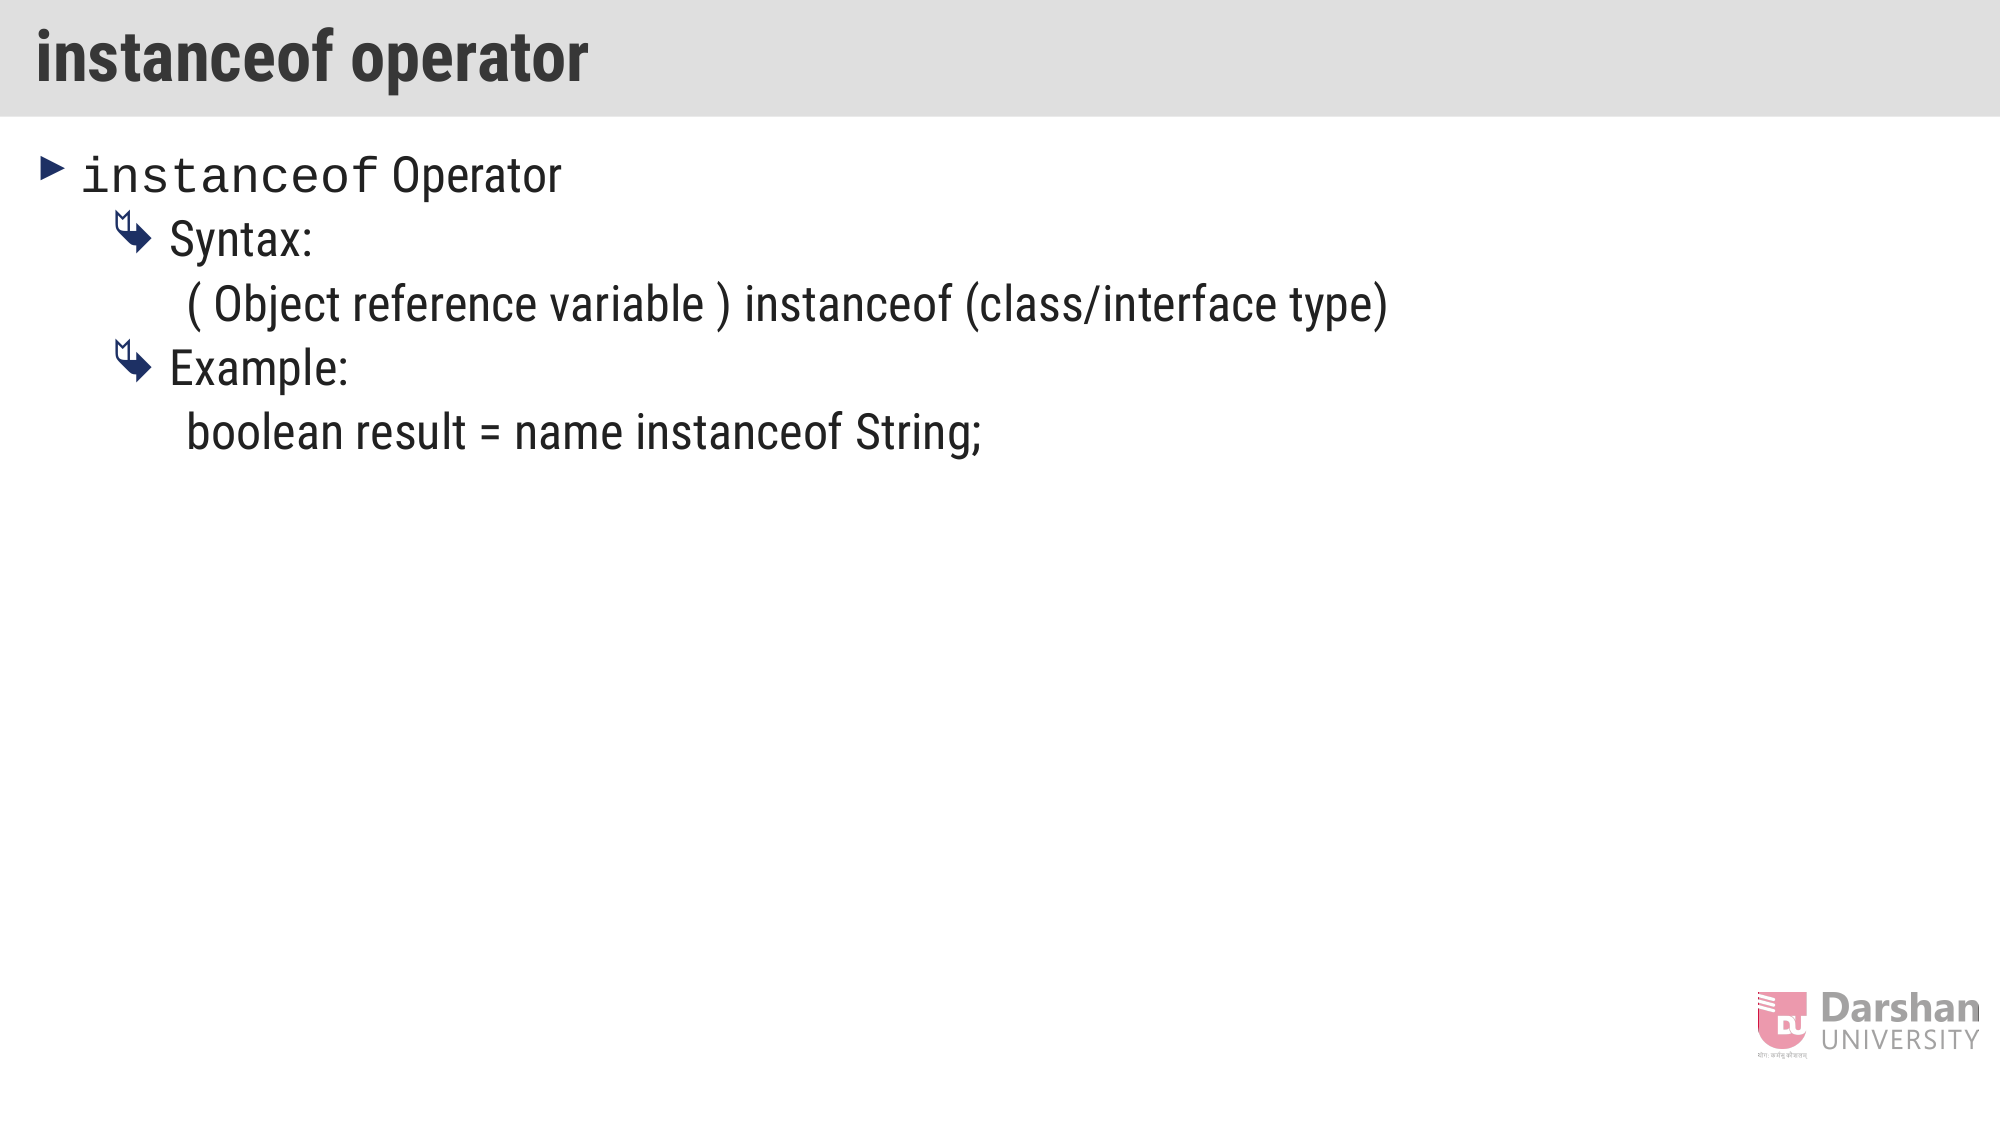

# instanceof operator
instanceof Operator
Syntax:
( Object reference variable ) instanceof (class/interface type)
Example:
boolean result = name instanceof String;